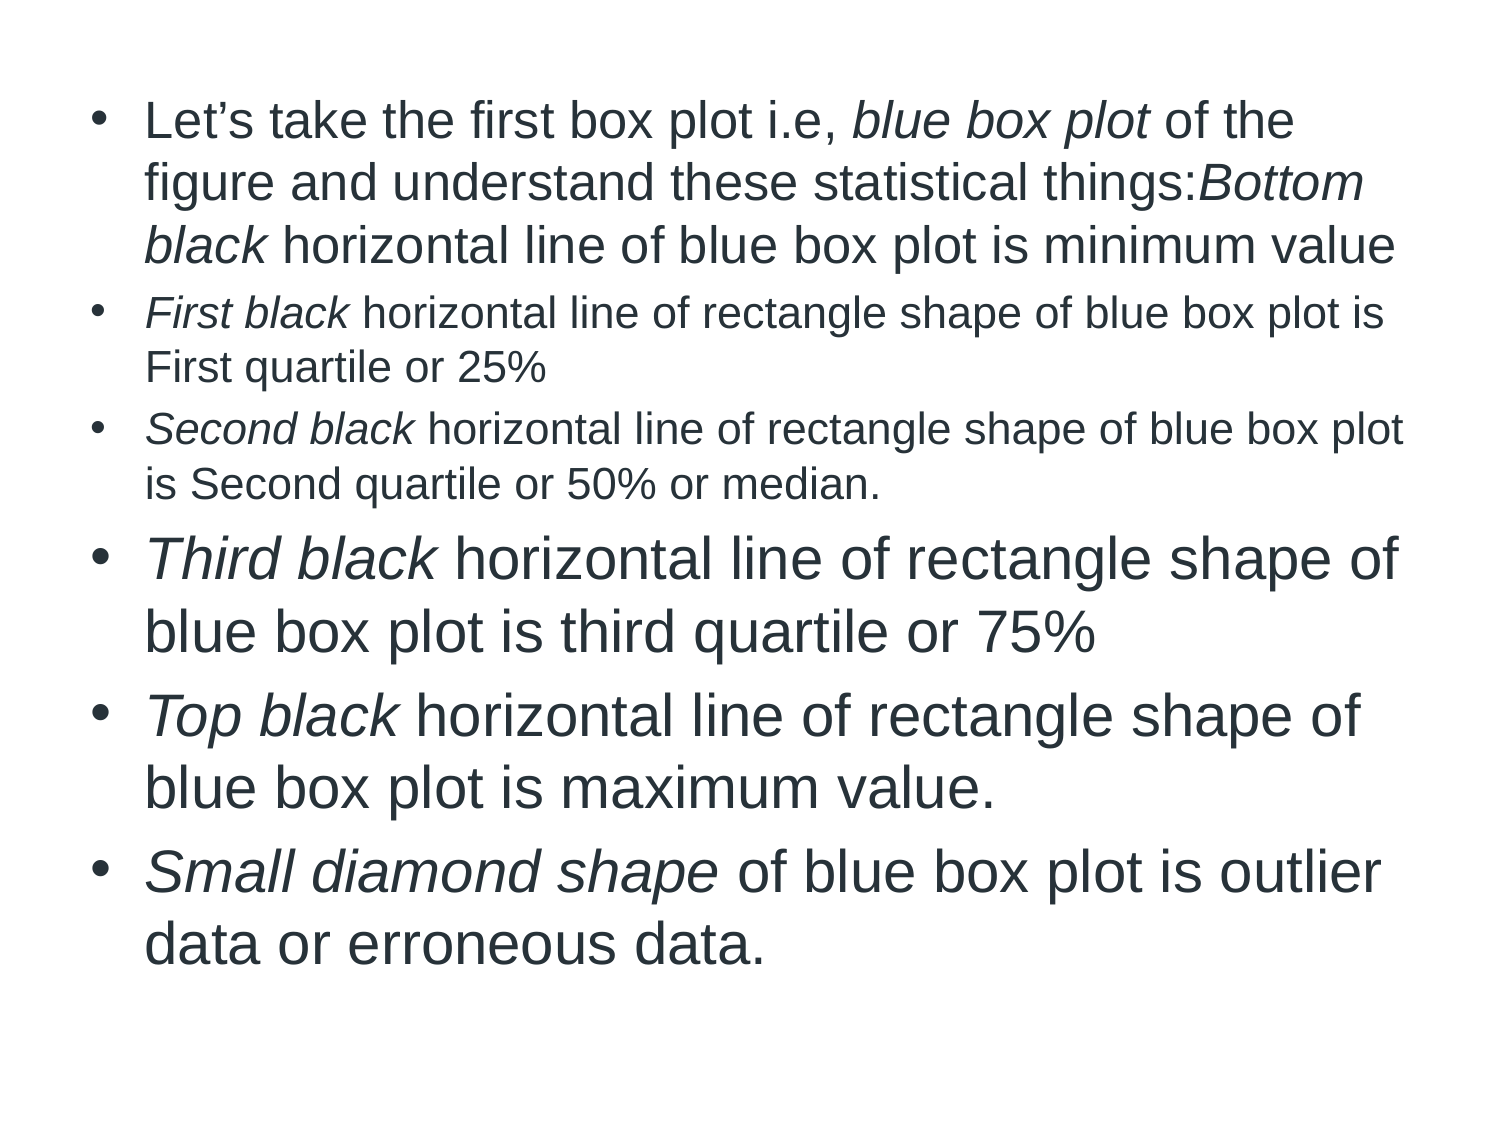

Let’s take the first box plot i.e, blue box plot of the figure and understand these statistical things:Bottom black horizontal line of blue box plot is minimum value
First black horizontal line of rectangle shape of blue box plot is First quartile or 25%
Second black horizontal line of rectangle shape of blue box plot is Second quartile or 50% or median.
Third black horizontal line of rectangle shape of blue box plot is third quartile or 75%
Top black horizontal line of rectangle shape of blue box plot is maximum value.
Small diamond shape of blue box plot is outlier data or erroneous data.